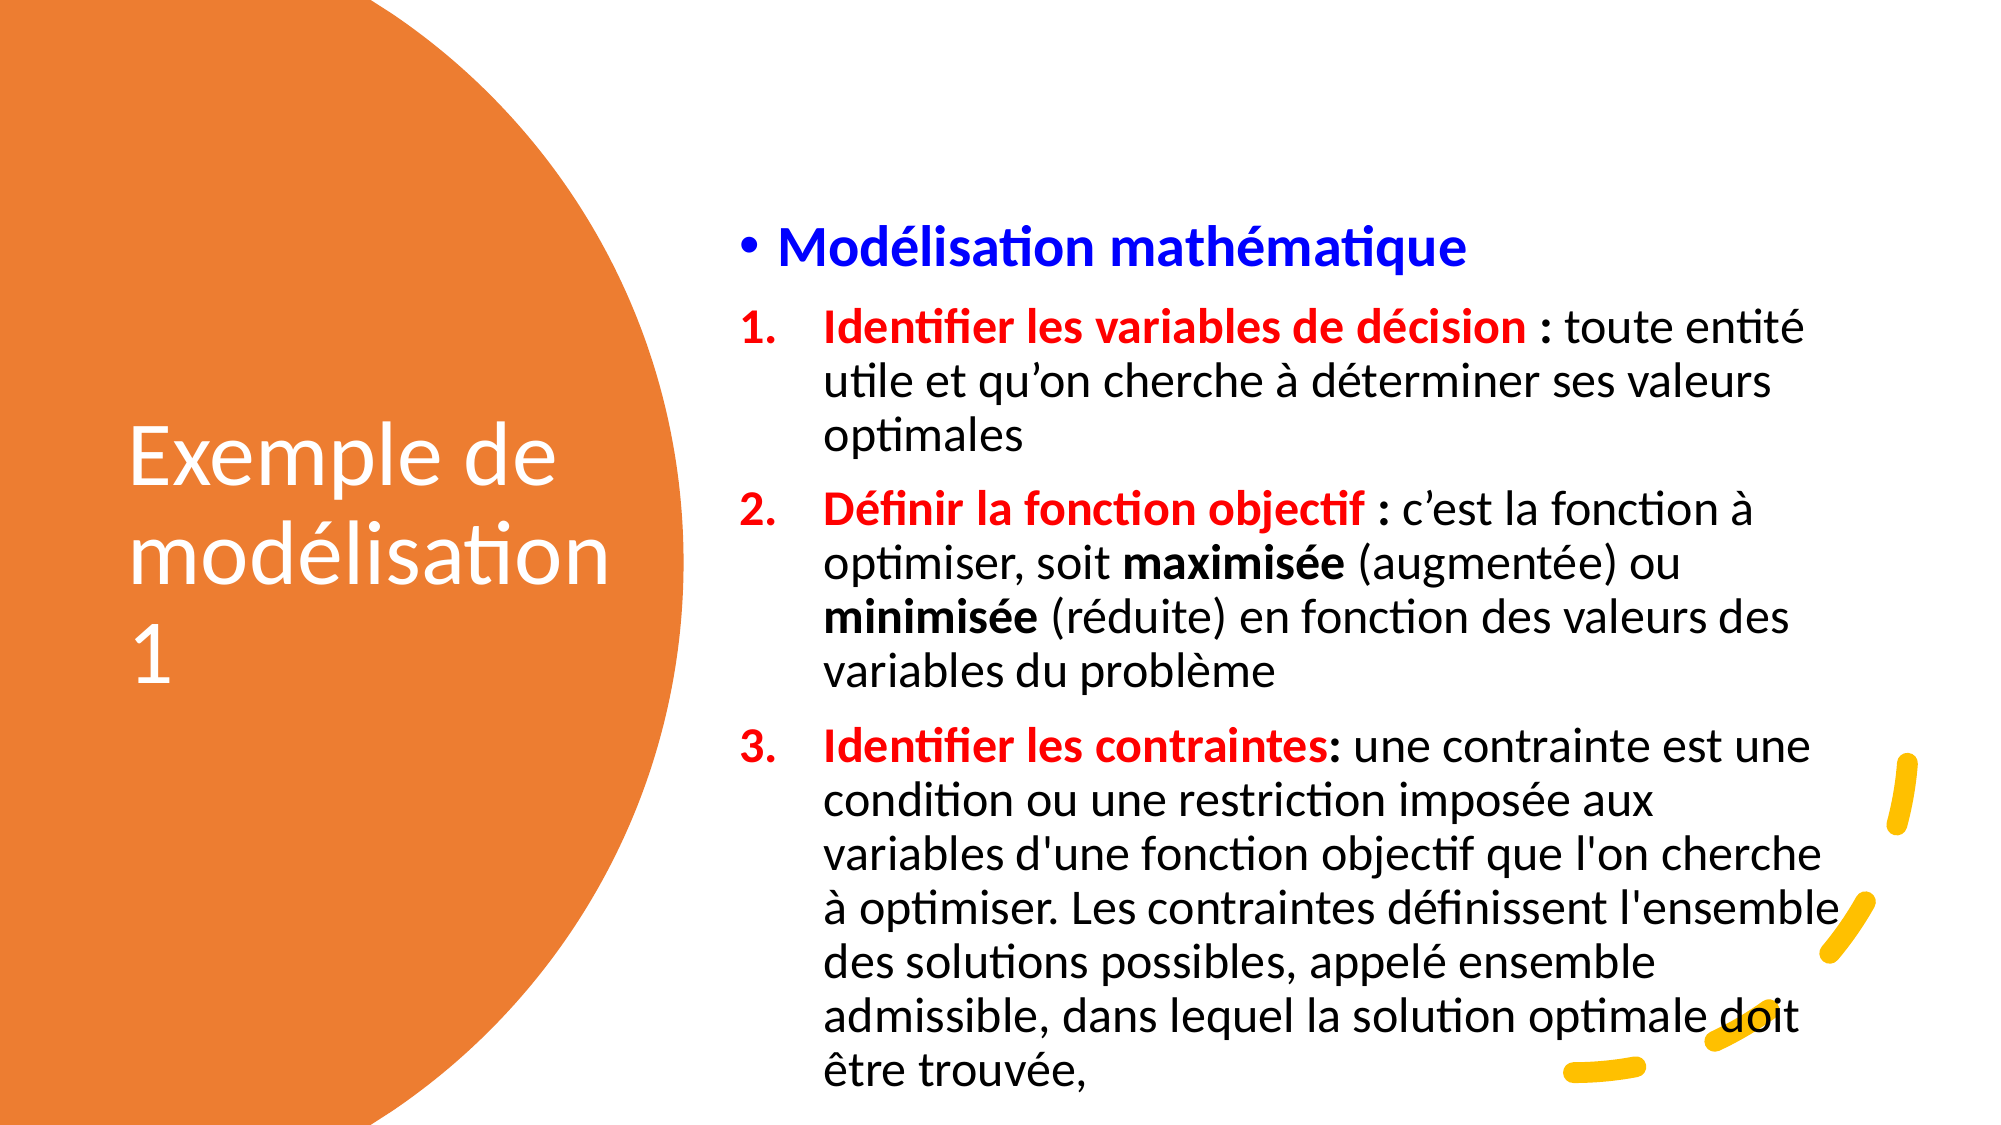

# Exemple de modélisation 1
Modélisation mathématique
Identifier les variables de décision : toute entité utile et qu’on cherche à déterminer ses valeurs optimales
Définir la fonction objectif : c’est la fonction à optimiser, soit maximisée (augmentée) ou minimisée (réduite) en fonction des valeurs des variables du problème
Identifier les contraintes: une contrainte est une condition ou une restriction imposée aux variables d'une fonction objectif que l'on cherche à optimiser. Les contraintes définissent l'ensemble des solutions possibles, appelé ensemble admissible, dans lequel la solution optimale doit être trouvée,